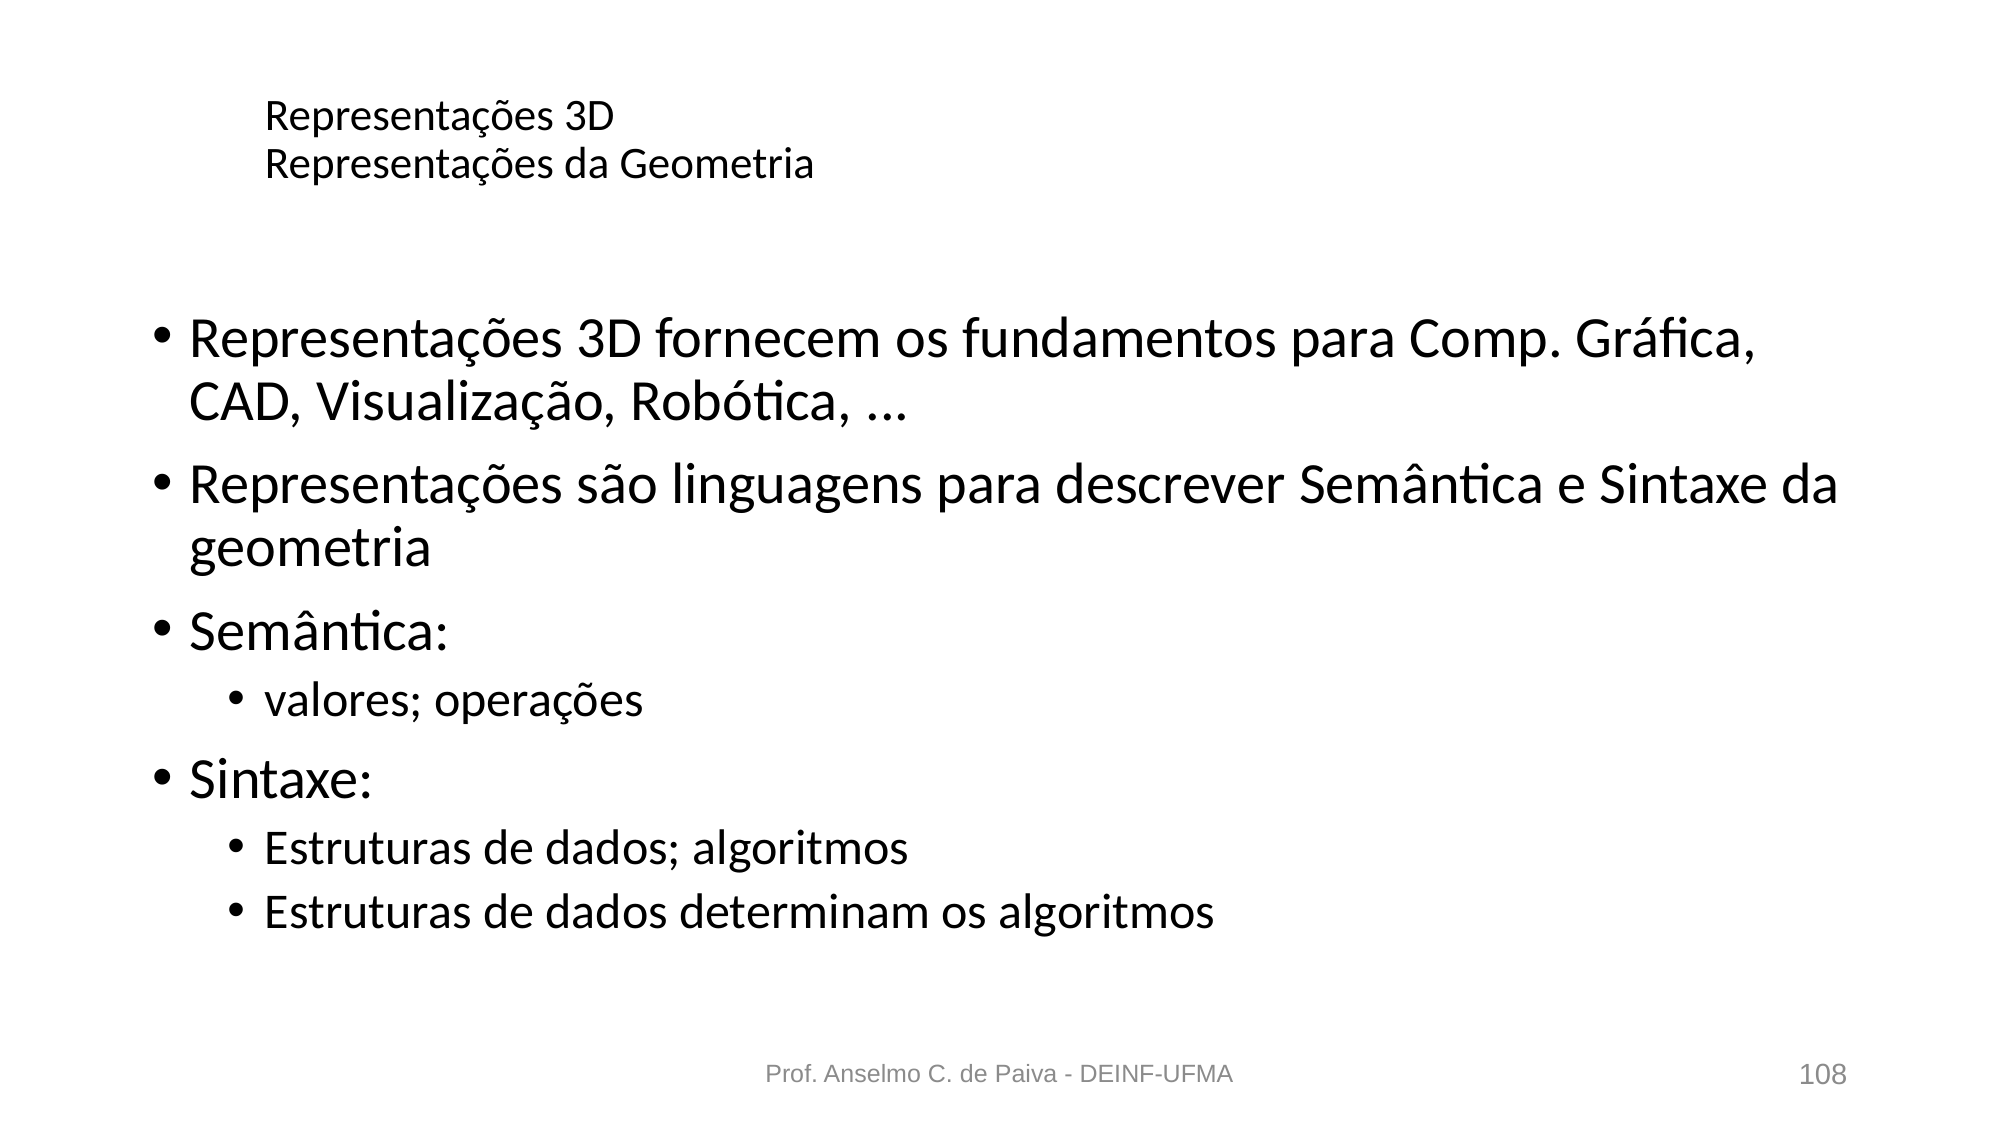

# Representações 3D Representações da Geometria
Representações 3D fornecem os fundamentos para Comp. Gráfica, CAD, Visualização, Robótica, ...
Representações são linguagens para descrever Semântica e Sintaxe da geometria
Semântica:
valores; operações
Sintaxe:
Estruturas de dados; algoritmos
Estruturas de dados determinam os algoritmos
Prof. Anselmo C. de Paiva - DEINF-UFMA
108